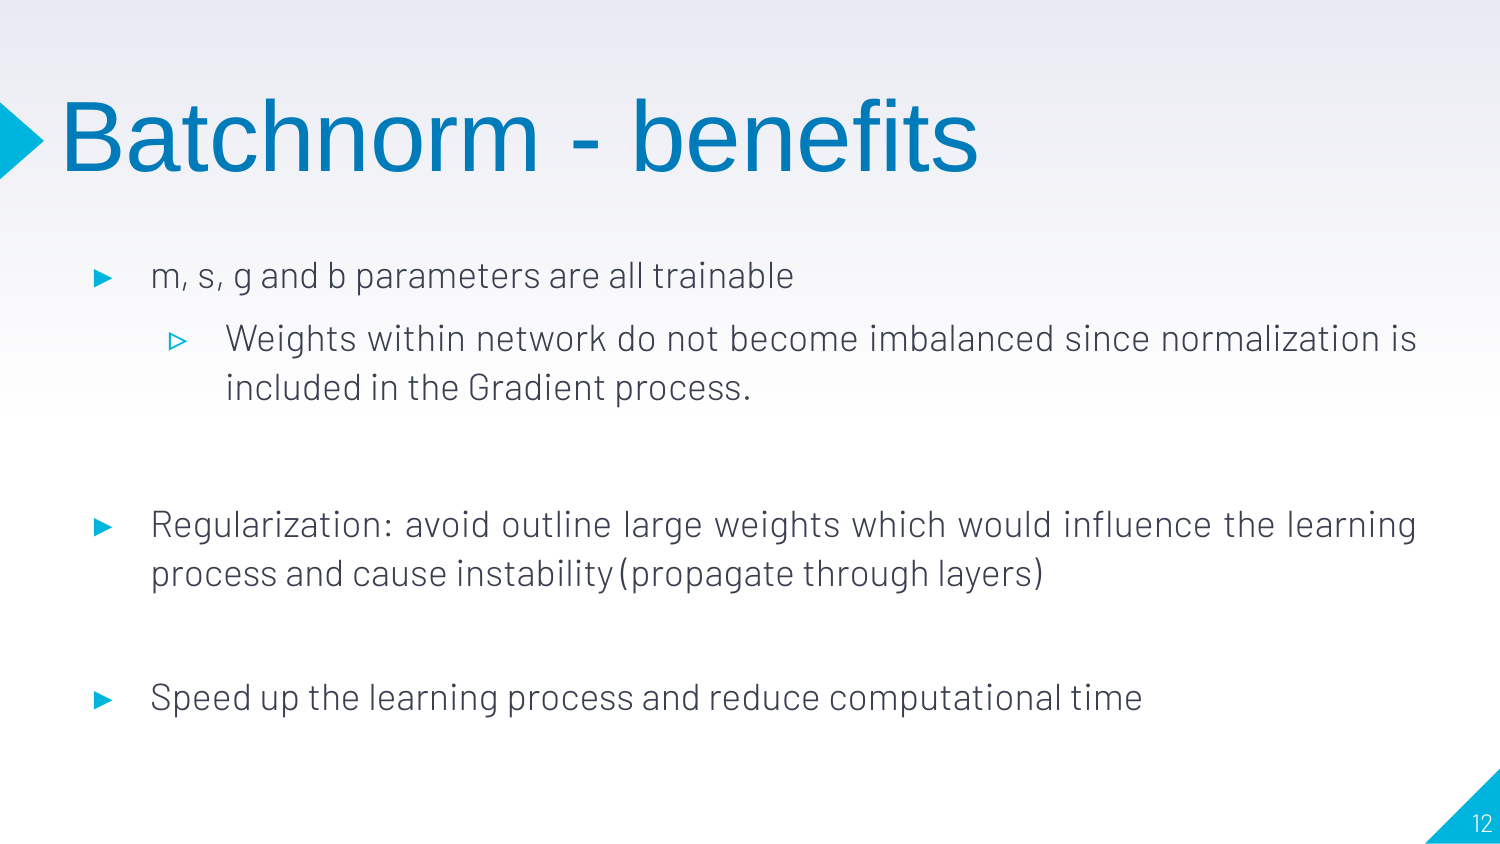

# Batchnorm - benefits
m, s, g and b parameters are all trainable
Weights within network do not become imbalanced since normalization is included in the Gradient process.

Regularization: avoid outline large weights which would influence the learning process and cause instability (propagate through layers)

Speed up the learning process and reduce computational time

12